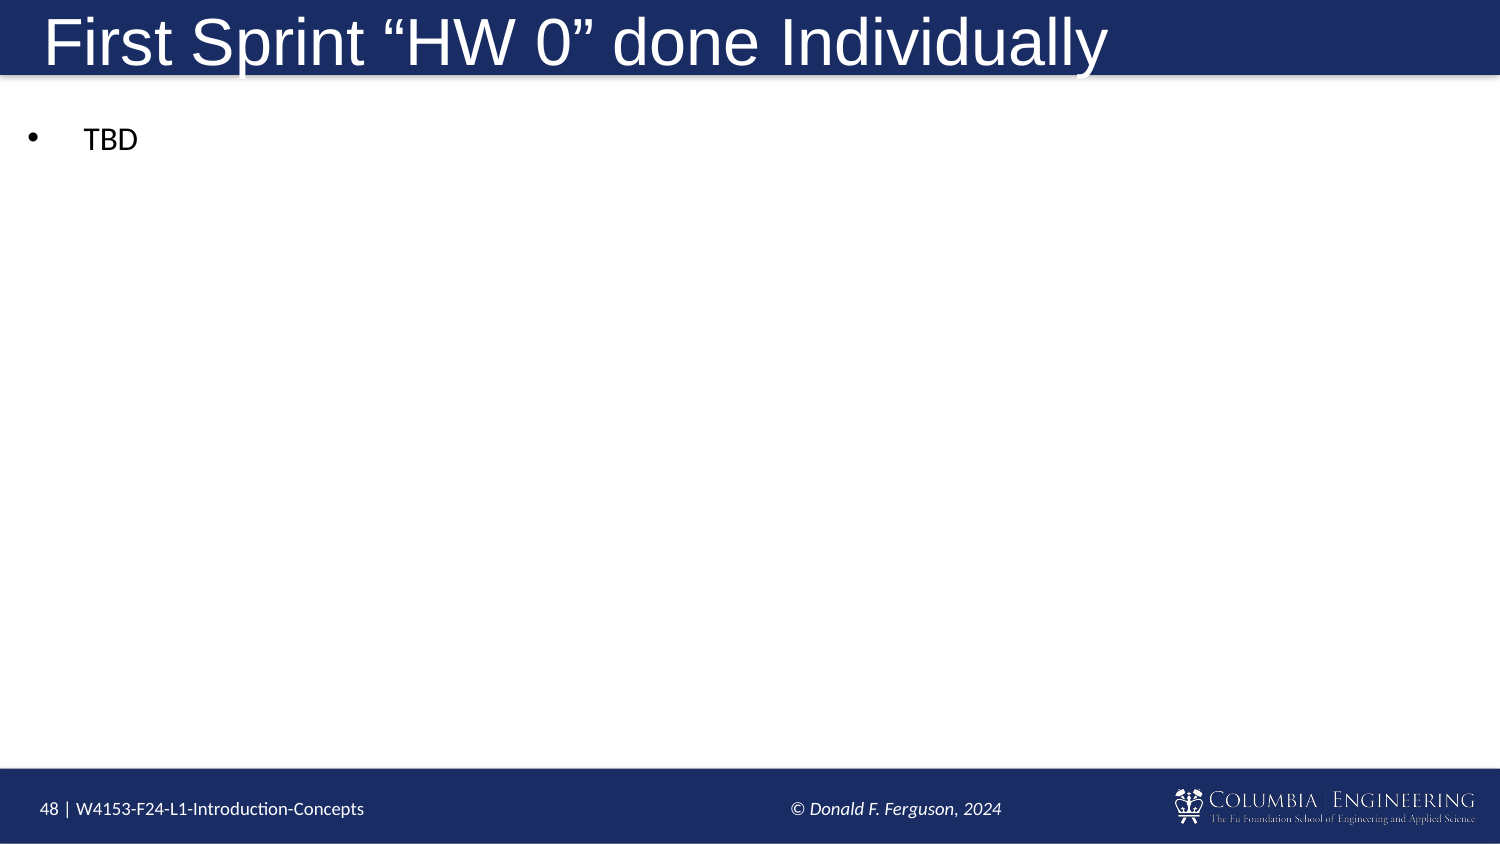

# First Sprint “HW 0” done Individually
TBD